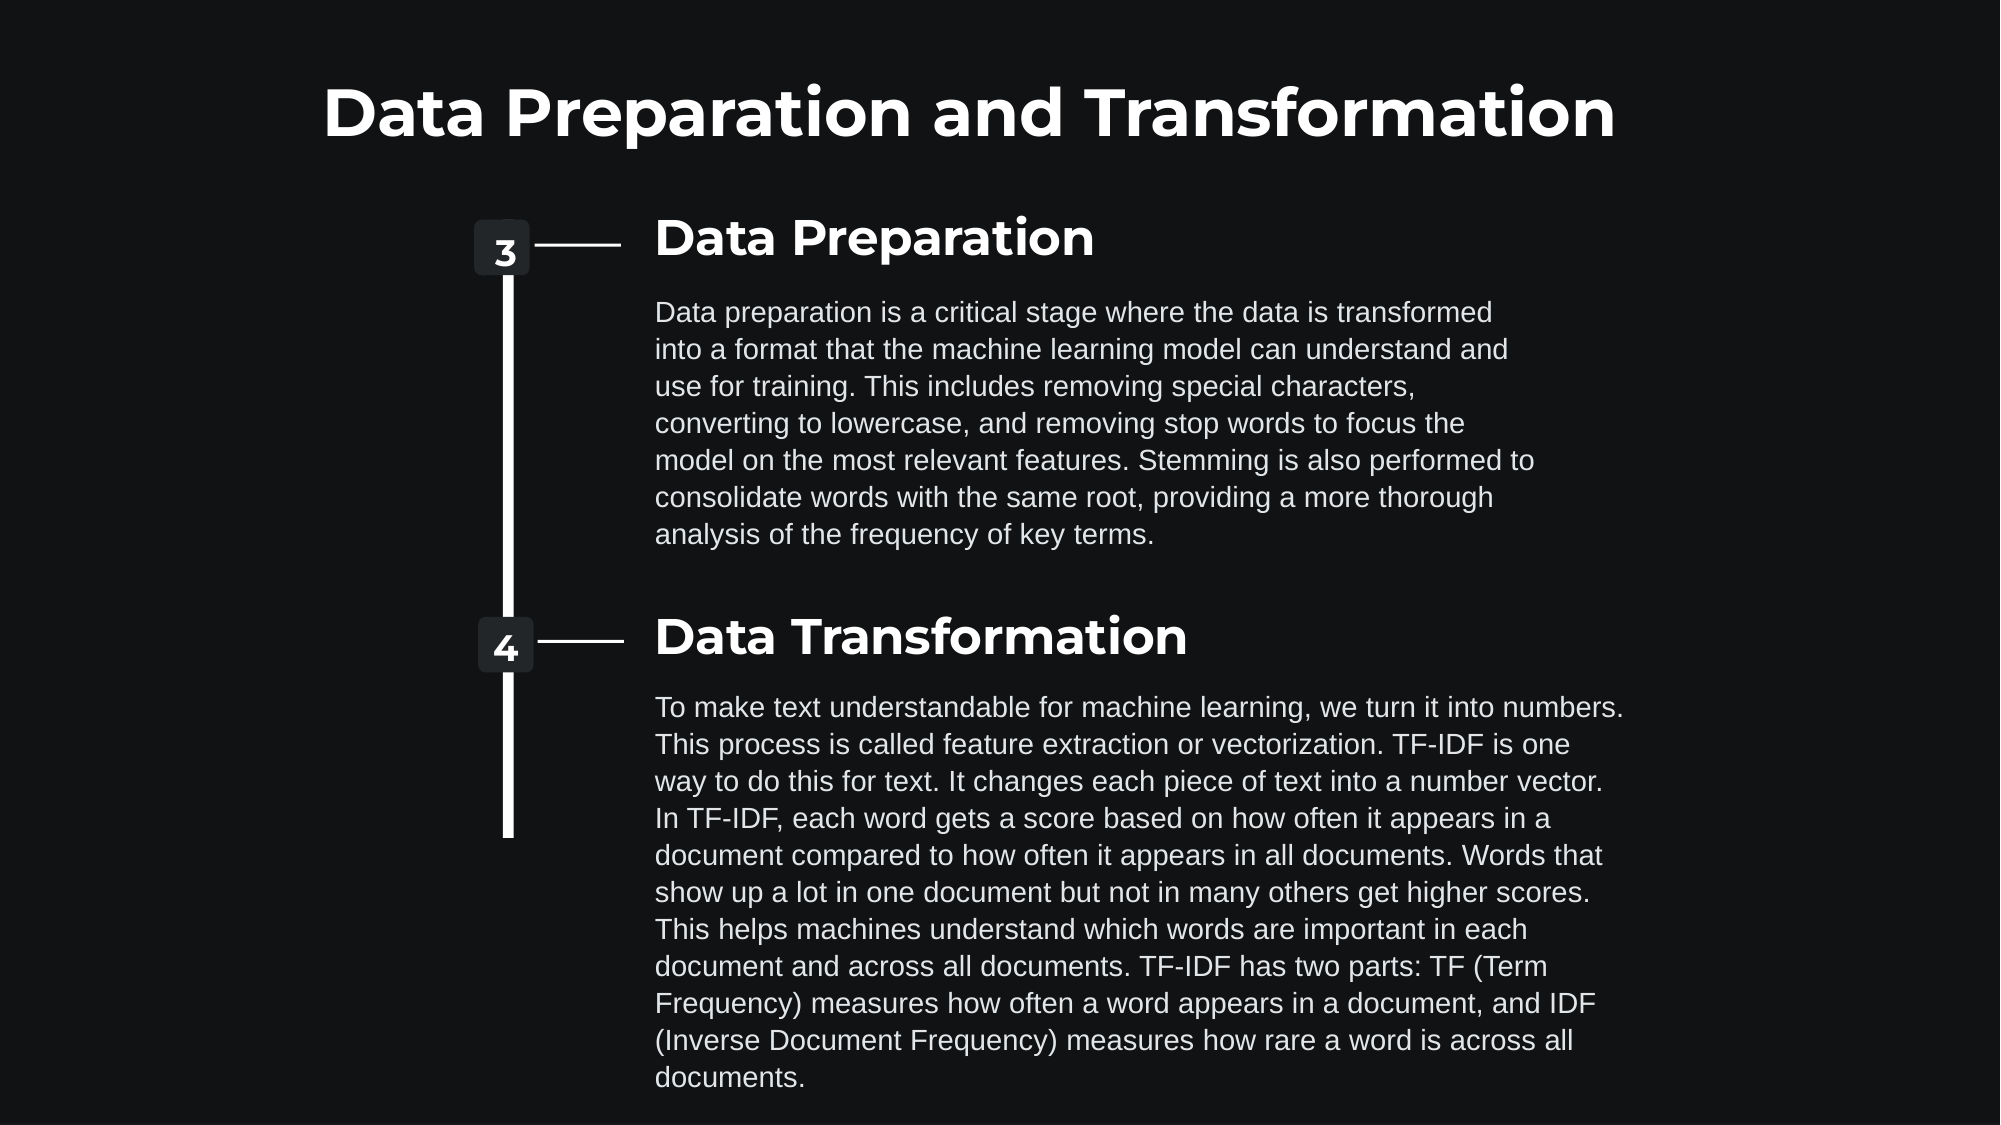

Data Preparation and Transformation

Data Preparation
3

Data preparation is a critical stage where the data is transformed into a format that the machine learning model can understand and use for training. This includes removing special characters, converting to lowercase, and removing stop words to focus the model on the most relevant features. Stemming is also performed to consolidate words with the same root, providing a more thorough analysis of the frequency of key terms.

4

Data Transformation

To make text understandable for machine learning, we turn it into numbers. This process is called feature extraction or vectorization. TF-IDF is one way to do this for text. It changes each piece of text into a number vector. In TF-IDF, each word gets a score based on how often it appears in a document compared to how often it appears in all documents. Words that show up a lot in one document but not in many others get higher scores. This helps machines understand which words are important in each document and across all documents. TF-IDF has two parts: TF (Term Frequency) measures how often a word appears in a document, and IDF (Inverse Document Frequency) measures how rare a word is across all documents.